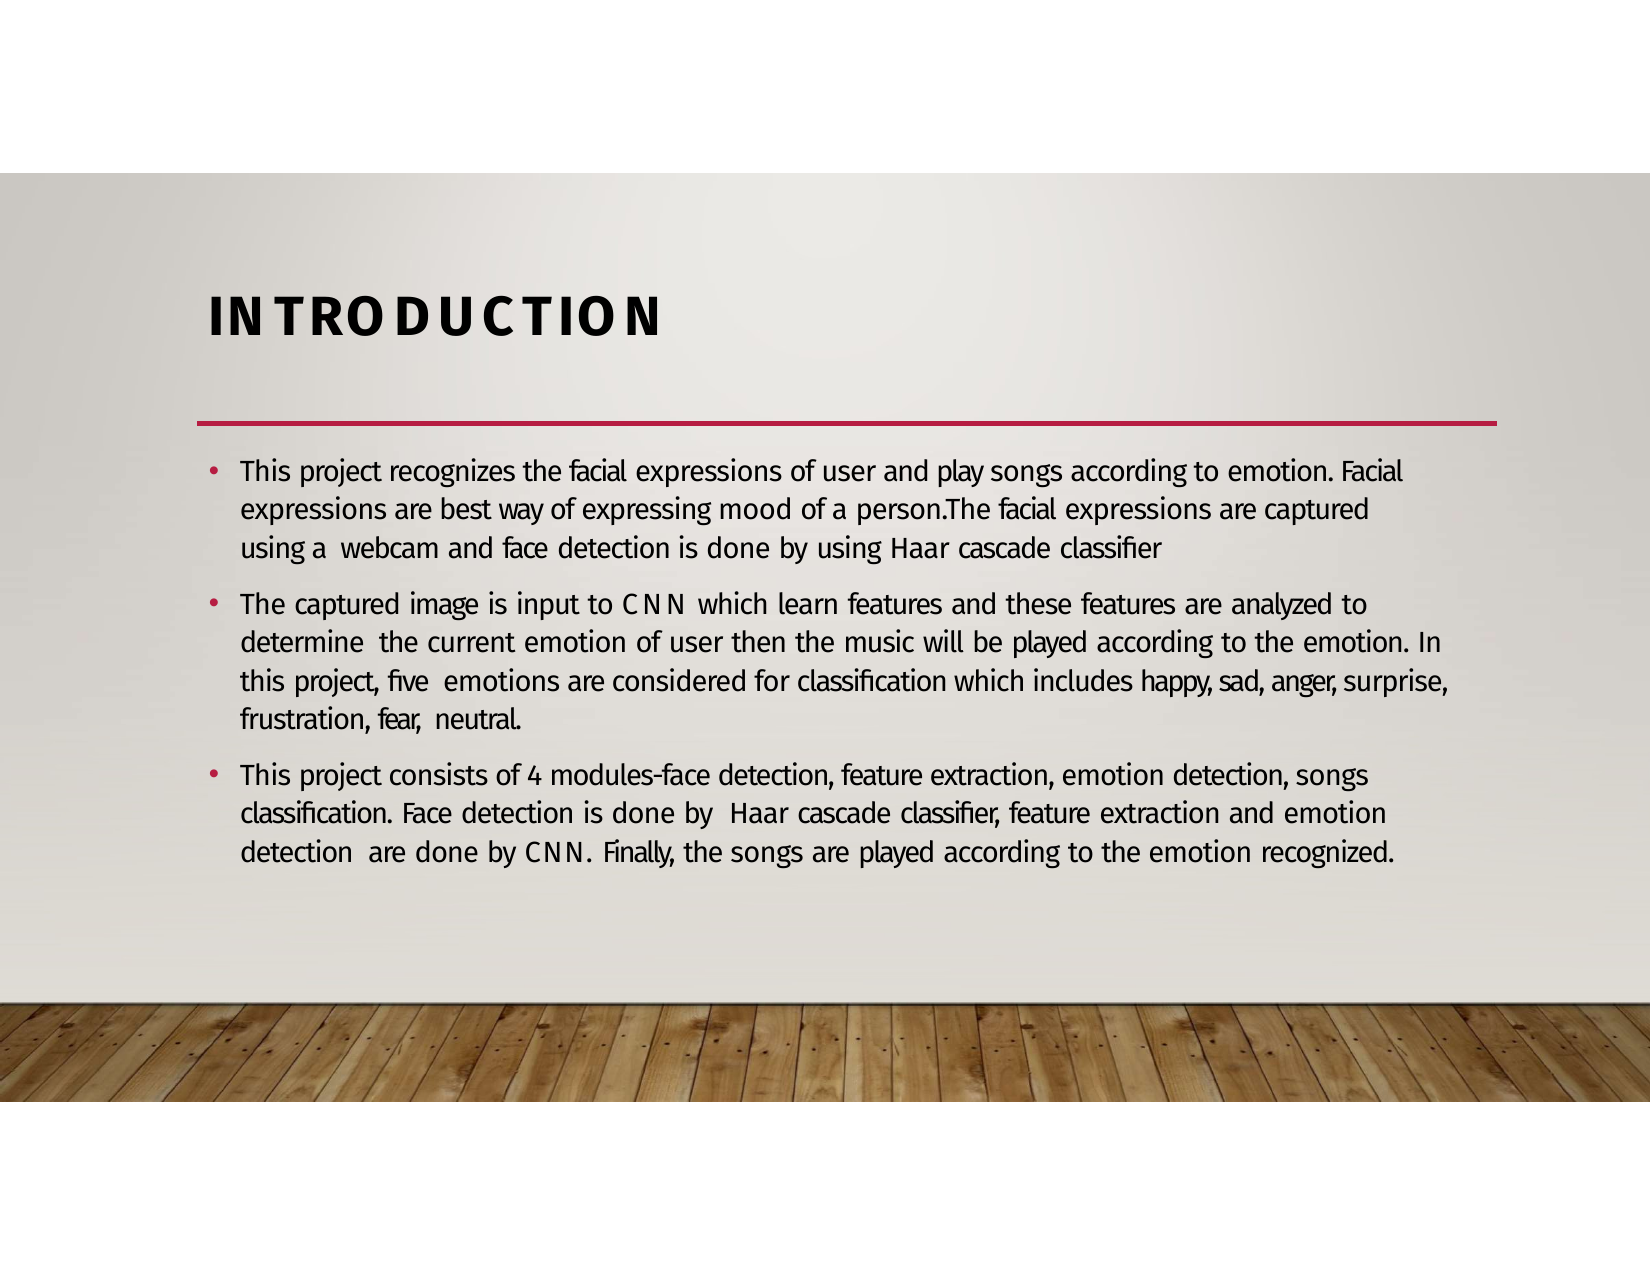

# INTRODUCTION
This project recognizes the facial expressions of user and play songs according to emotion. Facial  expressions are best way of expressing mood of a person.The facial expressions are captured using a  webcam and face detection is done by using Haar cascade classifier
The captured image is input to CNN which learn features and these features are analyzed to determine  the current emotion of user then the music will be played according to the emotion. In this project, five  emotions are considered for classification which includes happy, sad, anger, surprise, frustration, fear,  neutral.
This project consists of 4 modules-face detection, feature extraction, emotion detection, songs  classification. Face detection is done by  Haar cascade classifier, feature extraction and emotion detection  are done by CNN. Finally, the songs are played according to the emotion recognized.